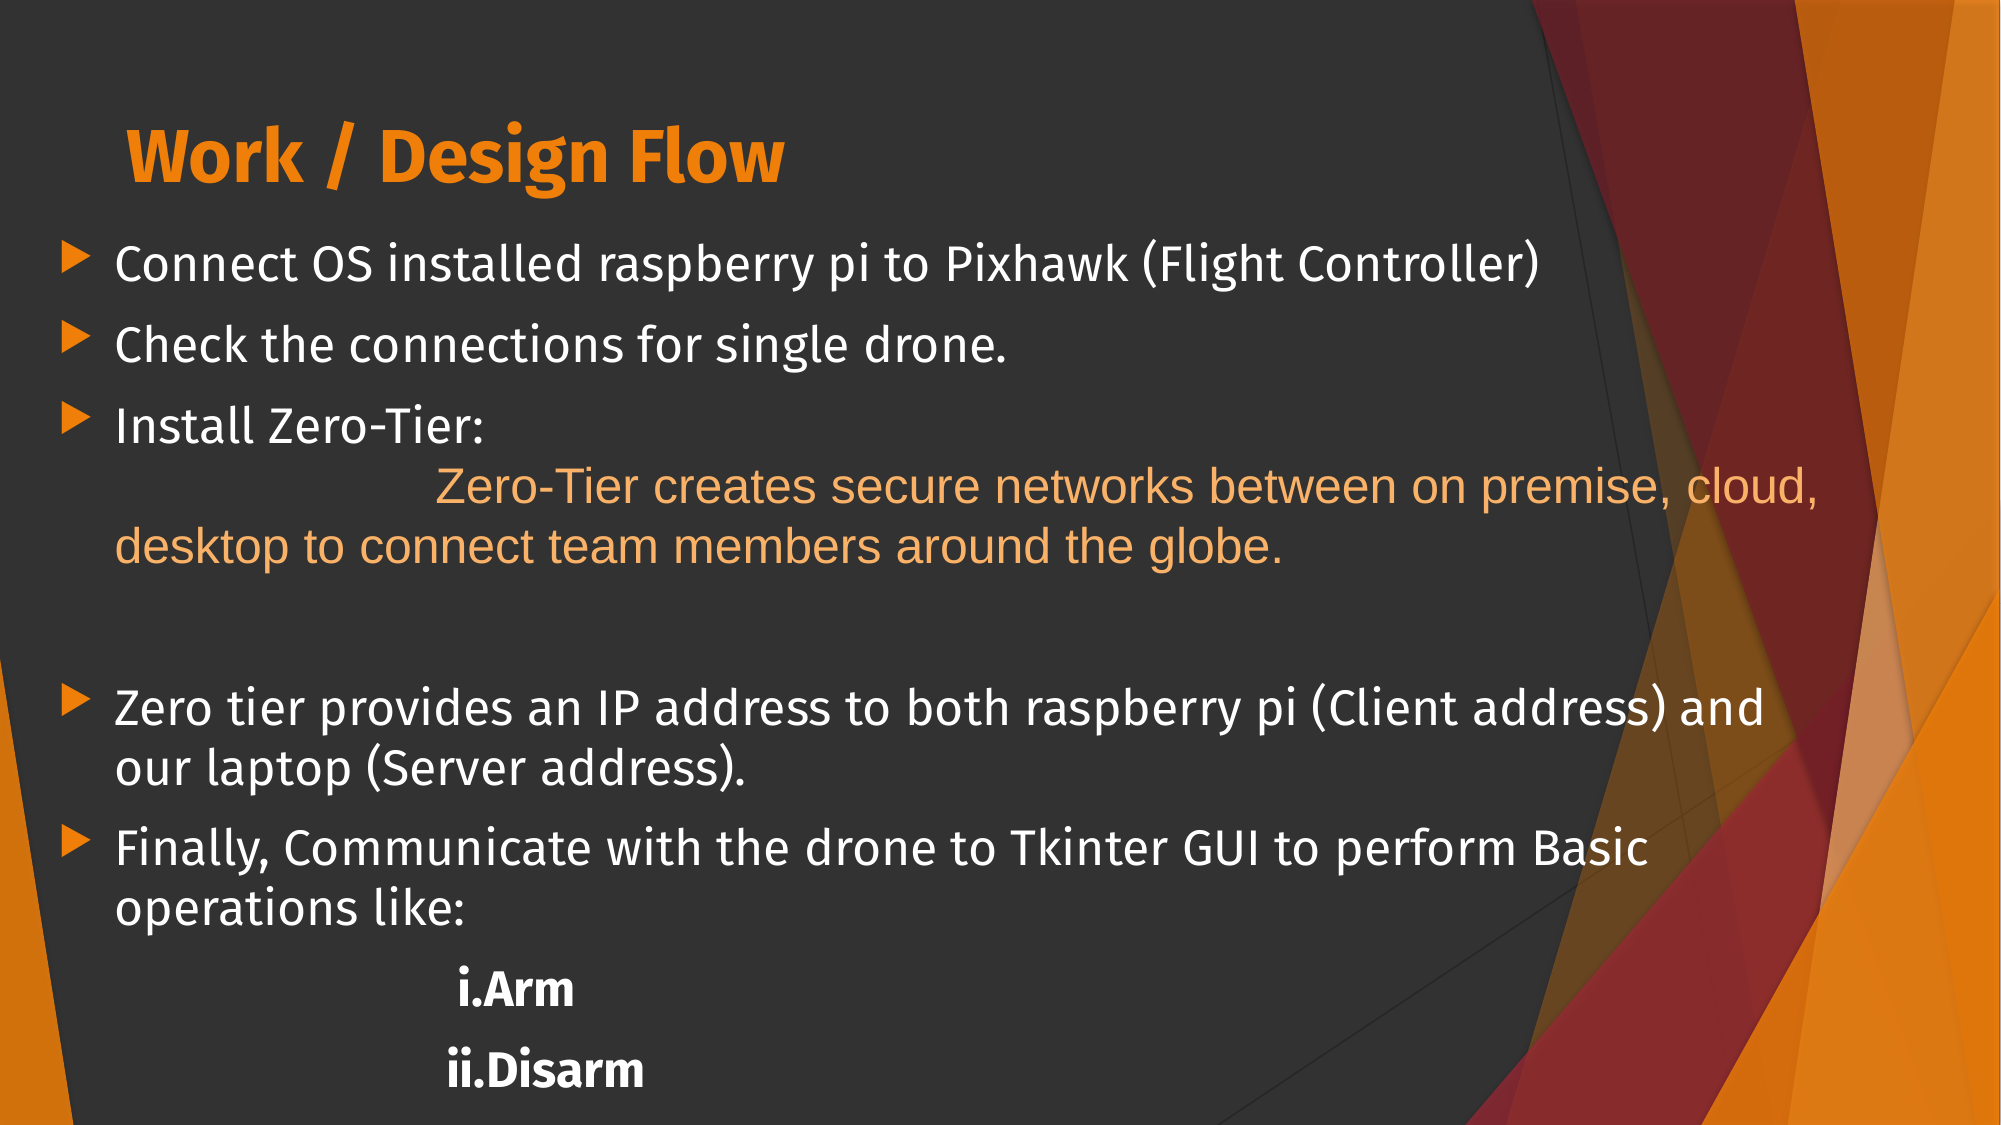

# Work / Design Flow
Connect OS installed raspberry pi to Pixhawk (Flight Controller)
Check the connections for single drone.
Install Zero-Tier:
                       Zero-Tier creates secure networks between on premise, cloud, desktop to connect team members around the globe.

Zero tier provides an IP address to both raspberry pi (Client address) and our laptop (Server address).
Finally, Communicate with the drone to Tkinter GUI to perform Basic operations like:
                                  i.Arm
                                 ii.Disarm